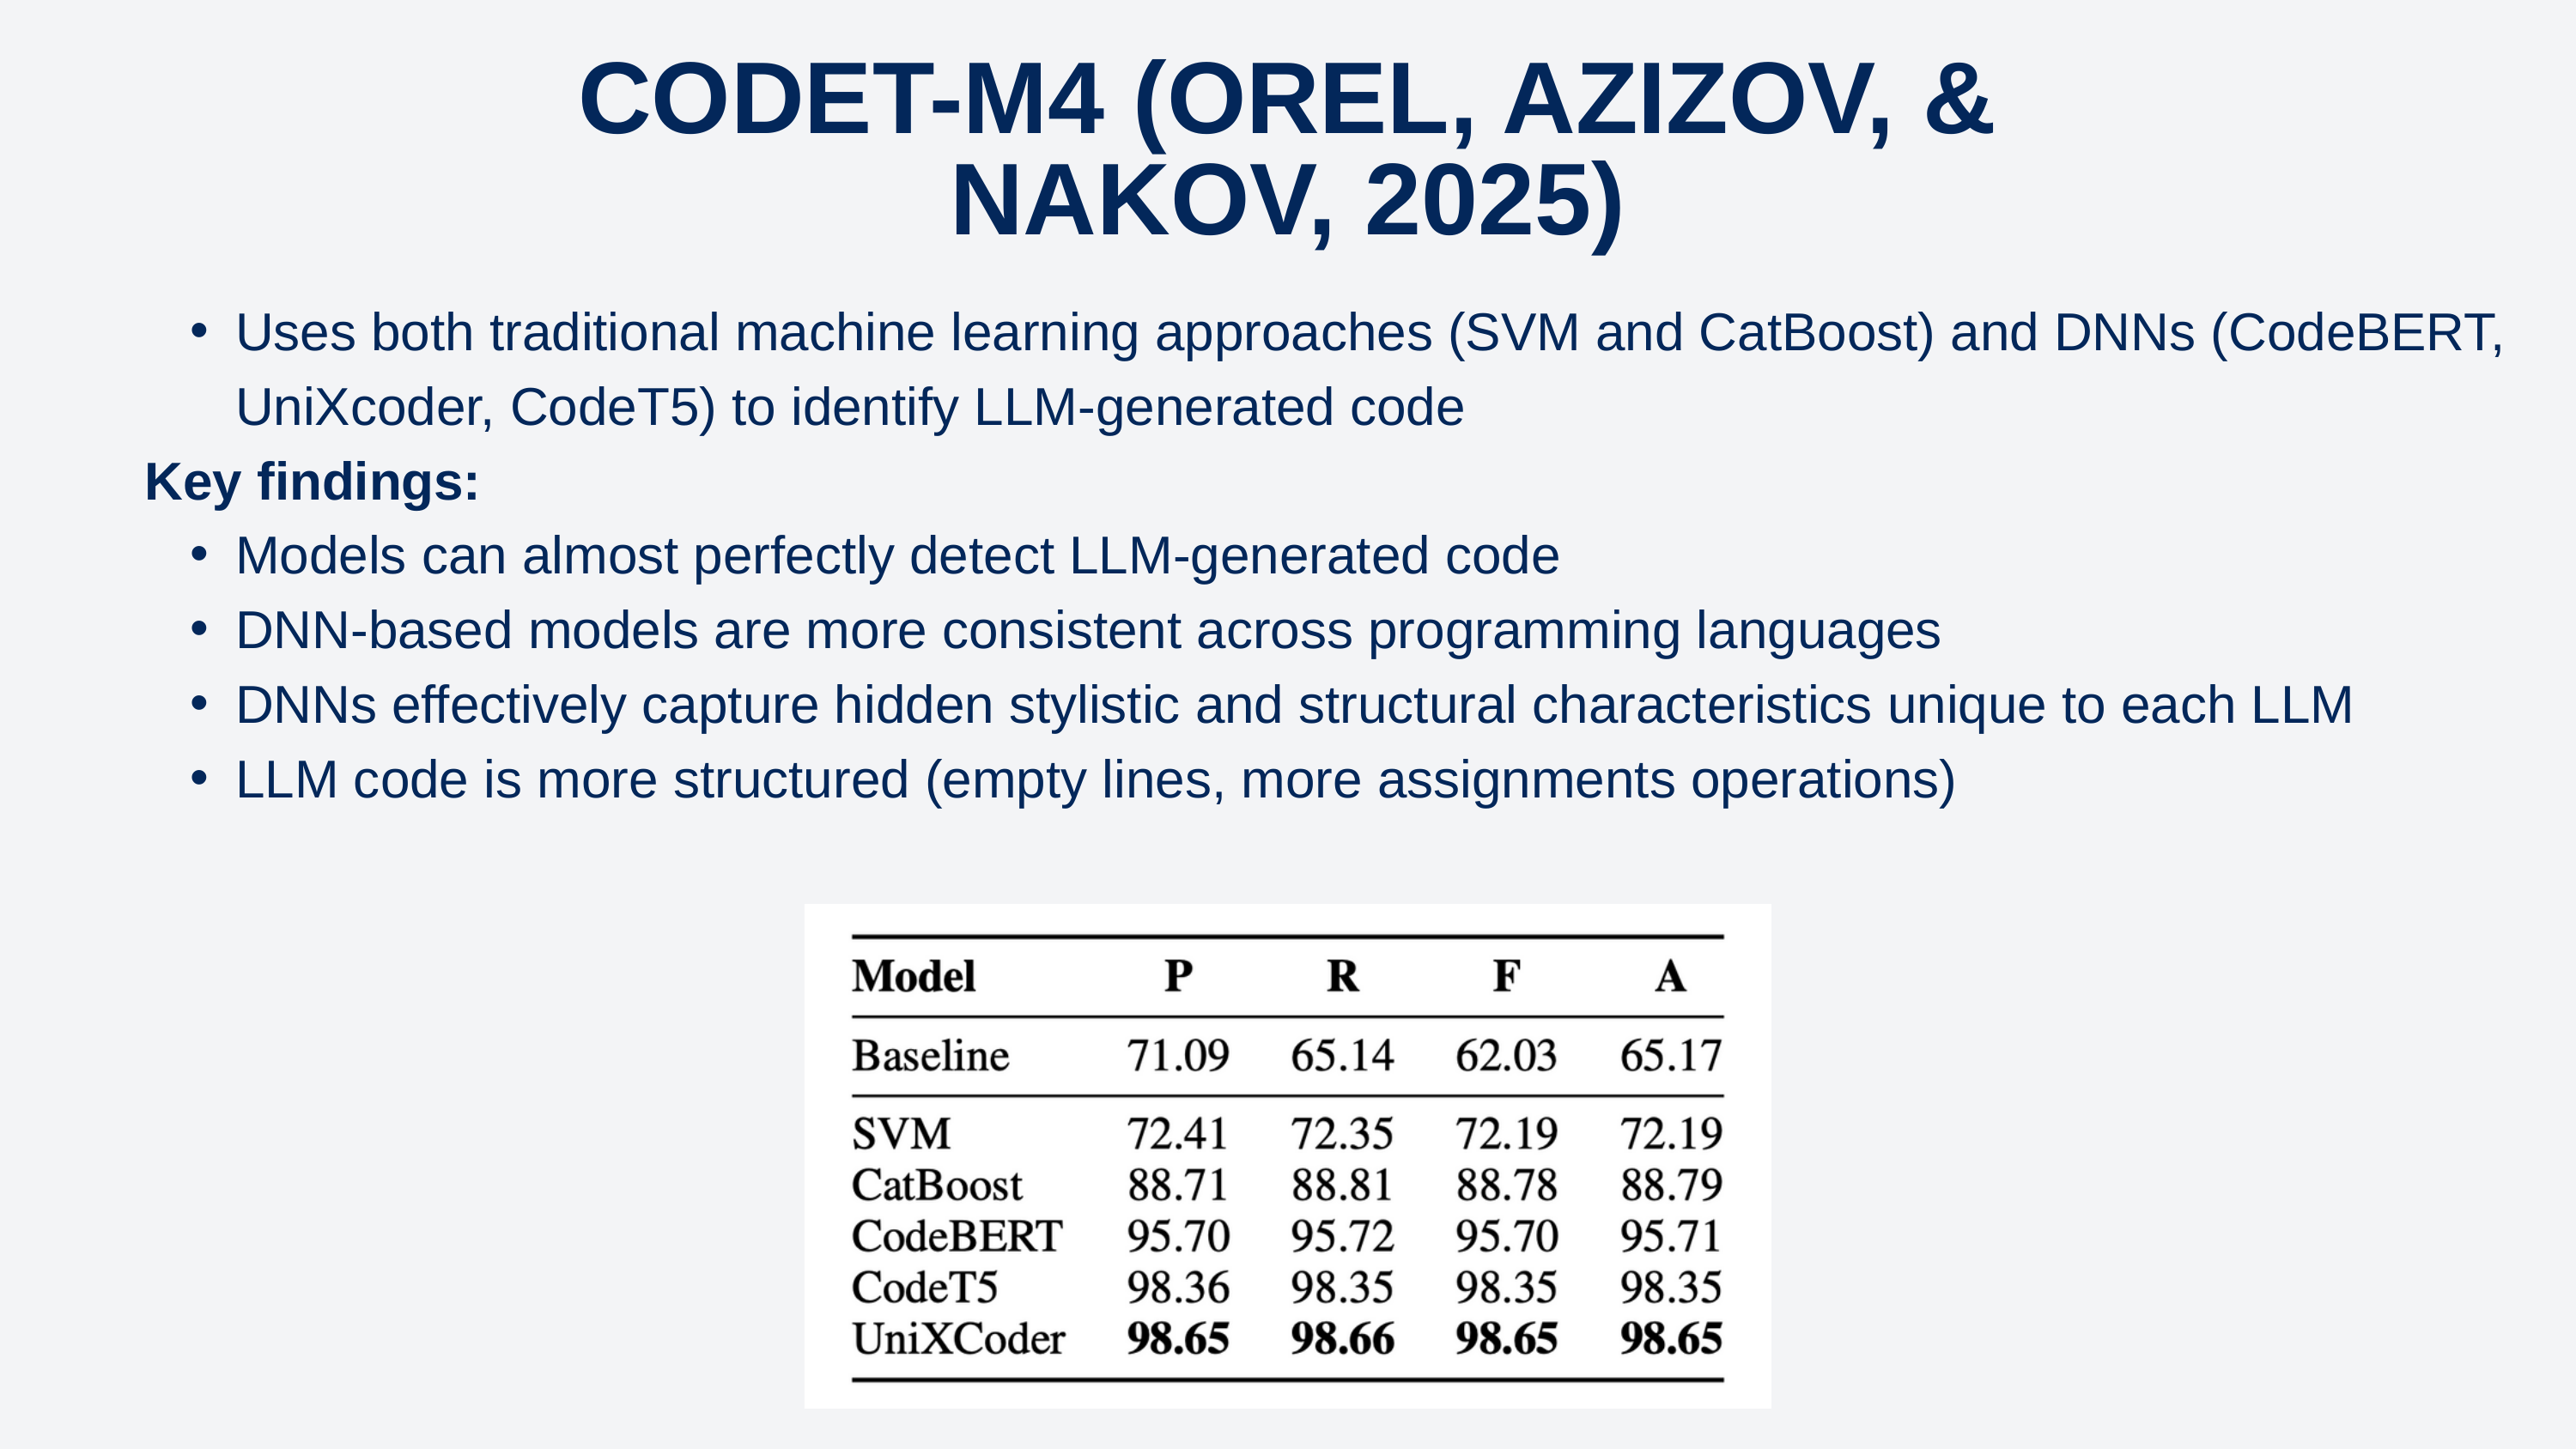

CODET-M4 (OREL, AZIZOV, & NAKOV, 2025)

Uses both traditional machine learning approaches (SVM and CatBoost) and DNNs (CodeBERT, UniXcoder, CodeT5) to identify LLM-generated code
Key findings:
Models can almost perfectly detect LLM-generated code
DNN-based models are more consistent across programming languages
DNNs effectively capture hidden stylistic and structural characteristics unique to each LLM
LLM code is more structured (empty lines, more assignments operations)